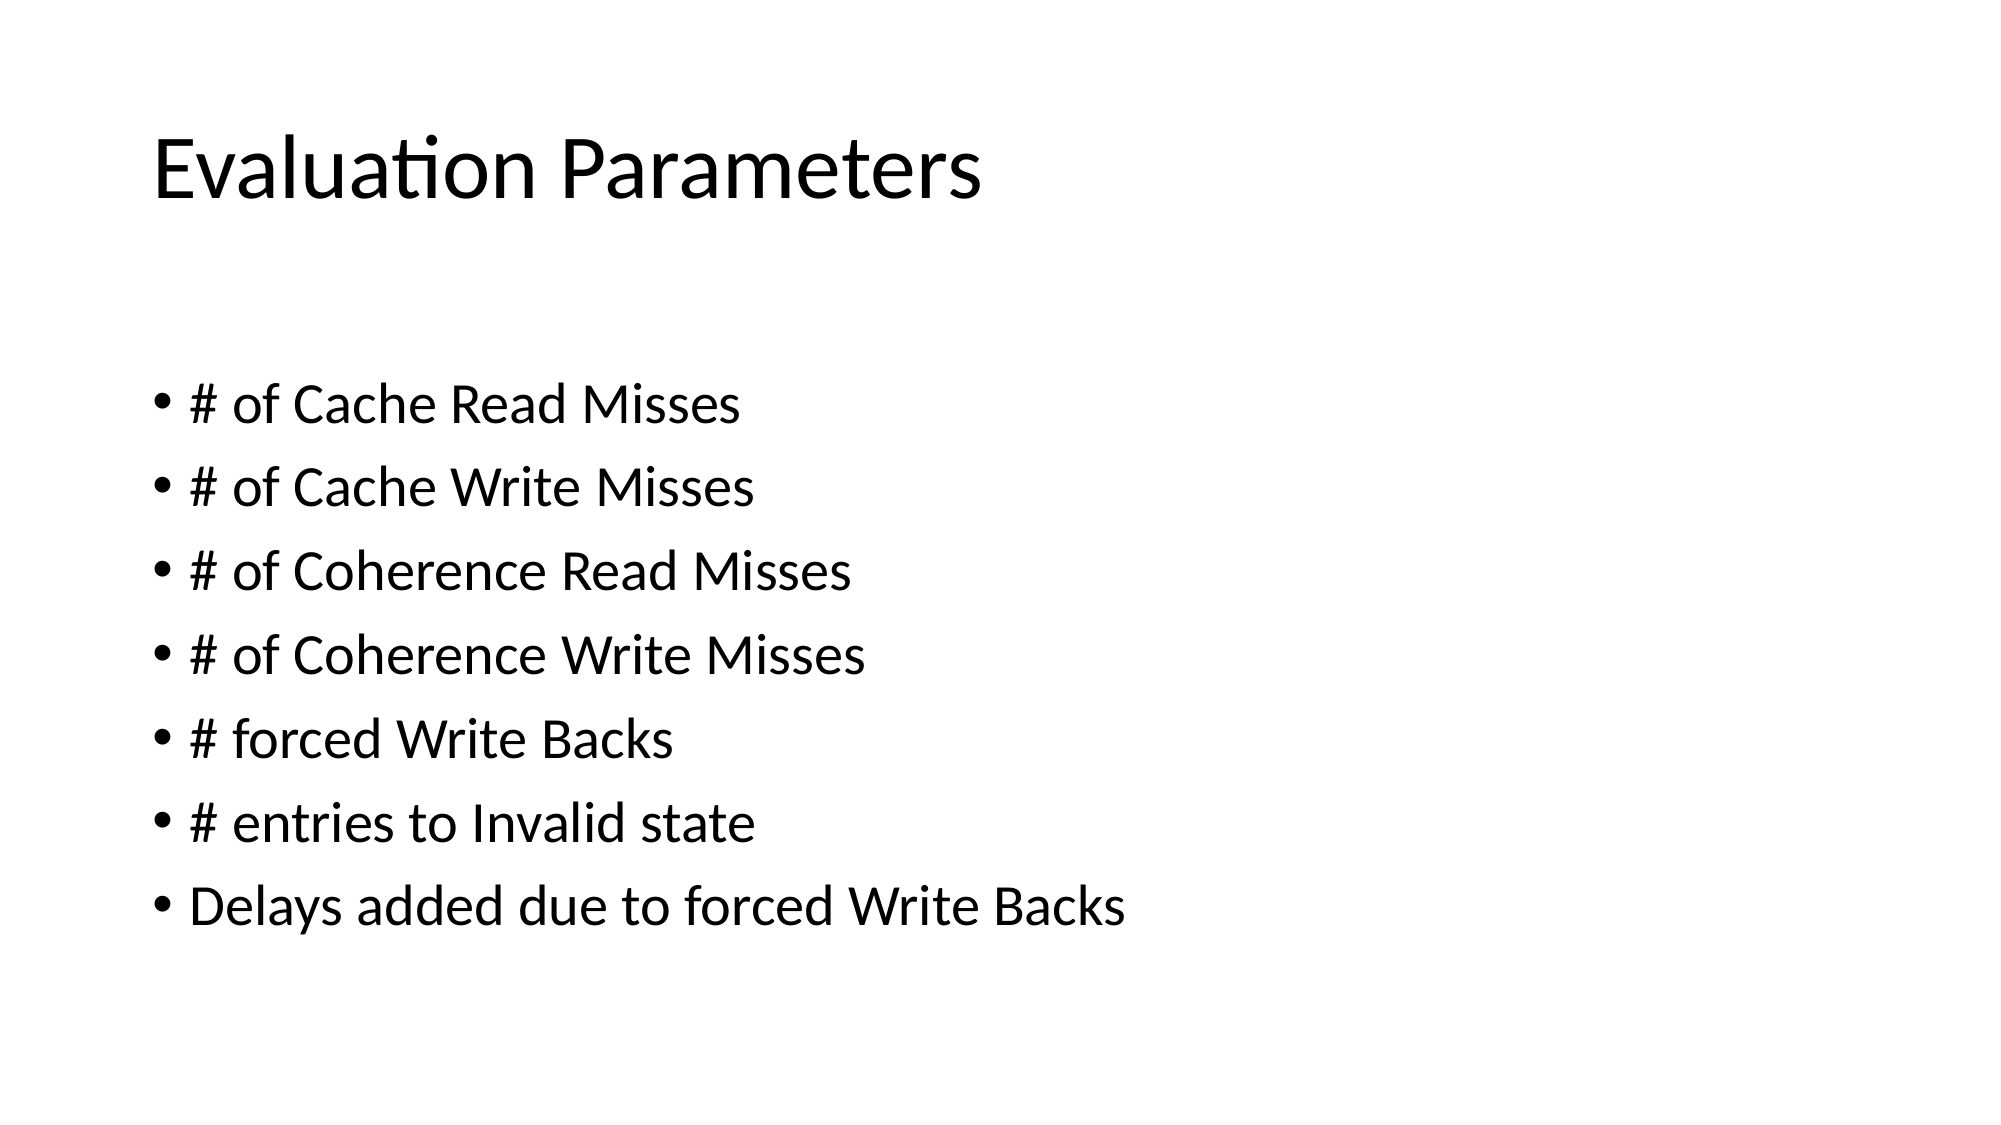

# Evaluation Parameters
# of Cache Read Misses
# of Cache Write Misses
# of Coherence Read Misses
# of Coherence Write Misses
# forced Write Backs
# entries to Invalid state
Delays added due to forced Write Backs